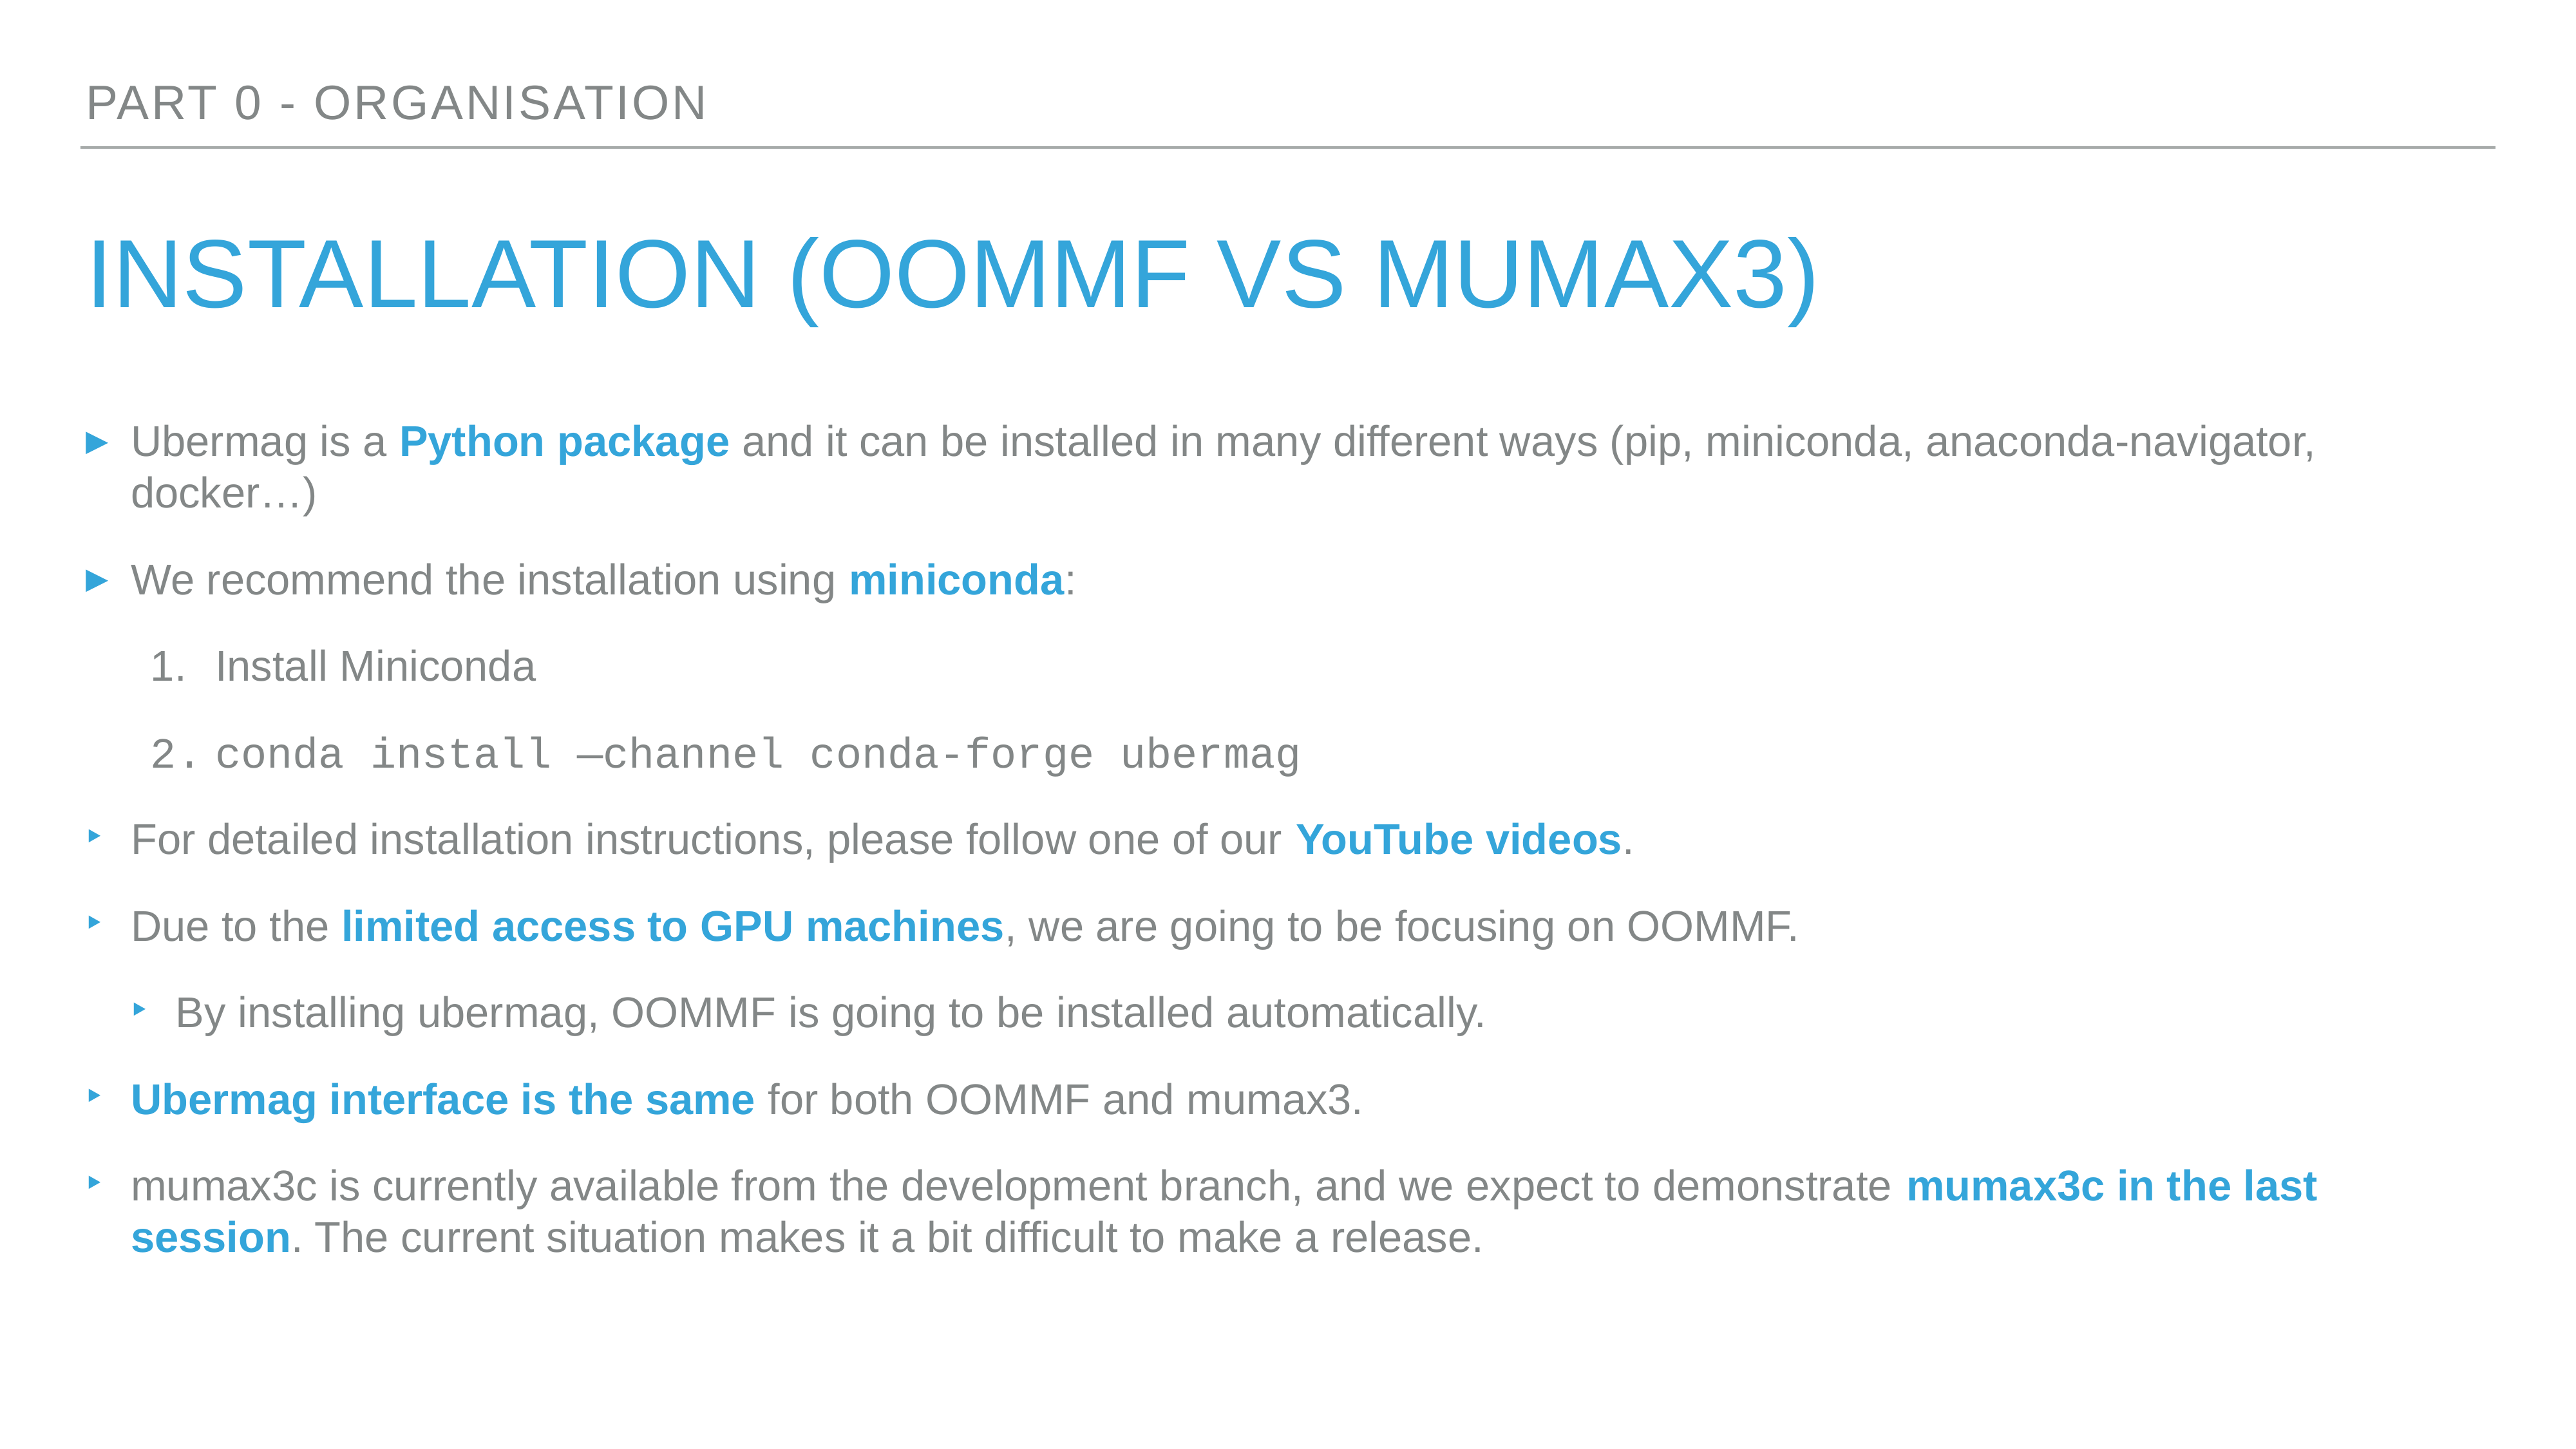

Part 0 - organisation
# Installation (oommf vs mumax3)
Ubermag is a Python package and it can be installed in many different ways (pip, miniconda, anaconda-navigator, docker…)
We recommend the installation using miniconda:
Install Miniconda
conda install —channel conda-forge ubermag
For detailed installation instructions, please follow one of our YouTube videos.
Due to the limited access to GPU machines, we are going to be focusing on OOMMF.
By installing ubermag, OOMMF is going to be installed automatically.
Ubermag interface is the same for both OOMMF and mumax3.
mumax3c is currently available from the development branch, and we expect to demonstrate mumax3c in the last session. The current situation makes it a bit difficult to make a release.